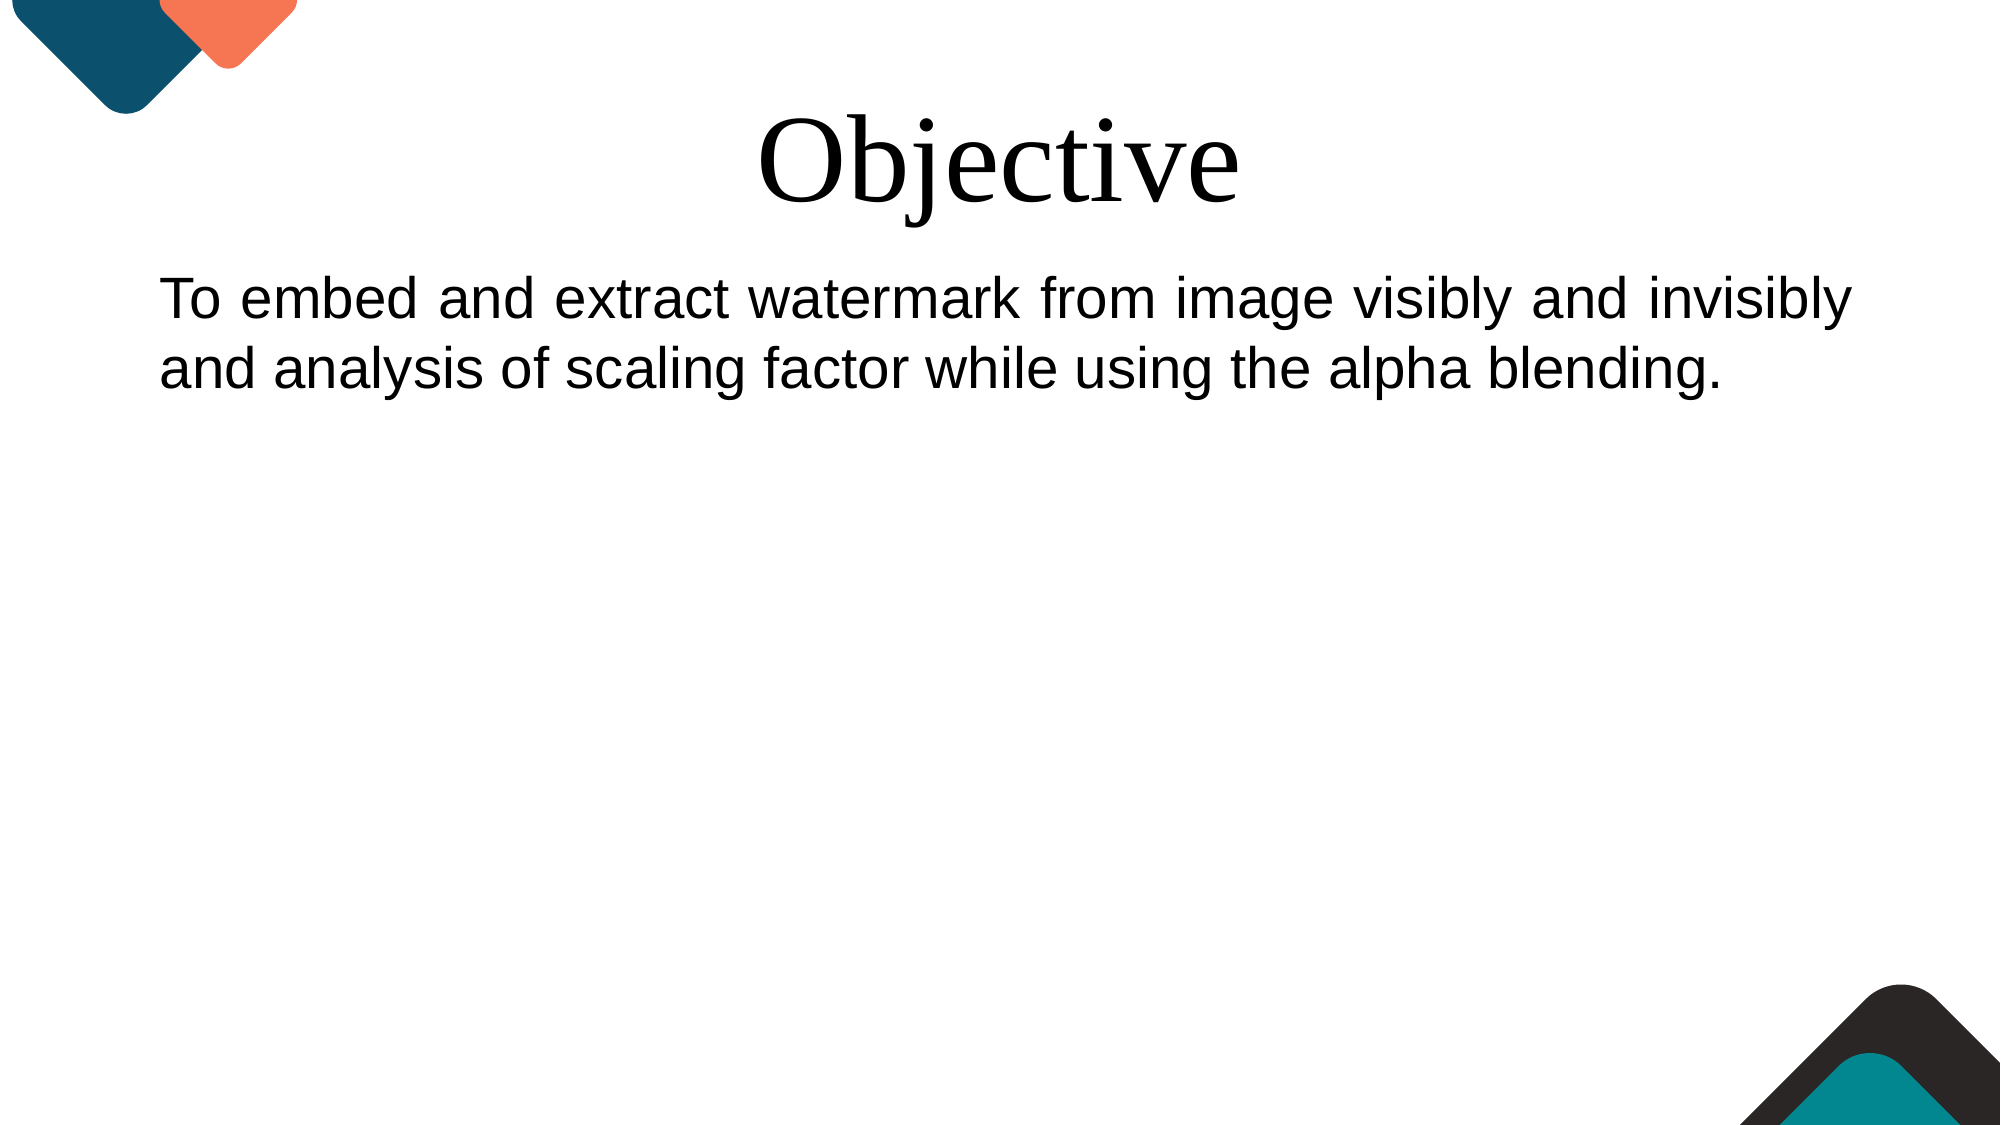

Objective

To embed and extract watermark from image visibly and invisibly and analysis of scaling factor while using the alpha blending.